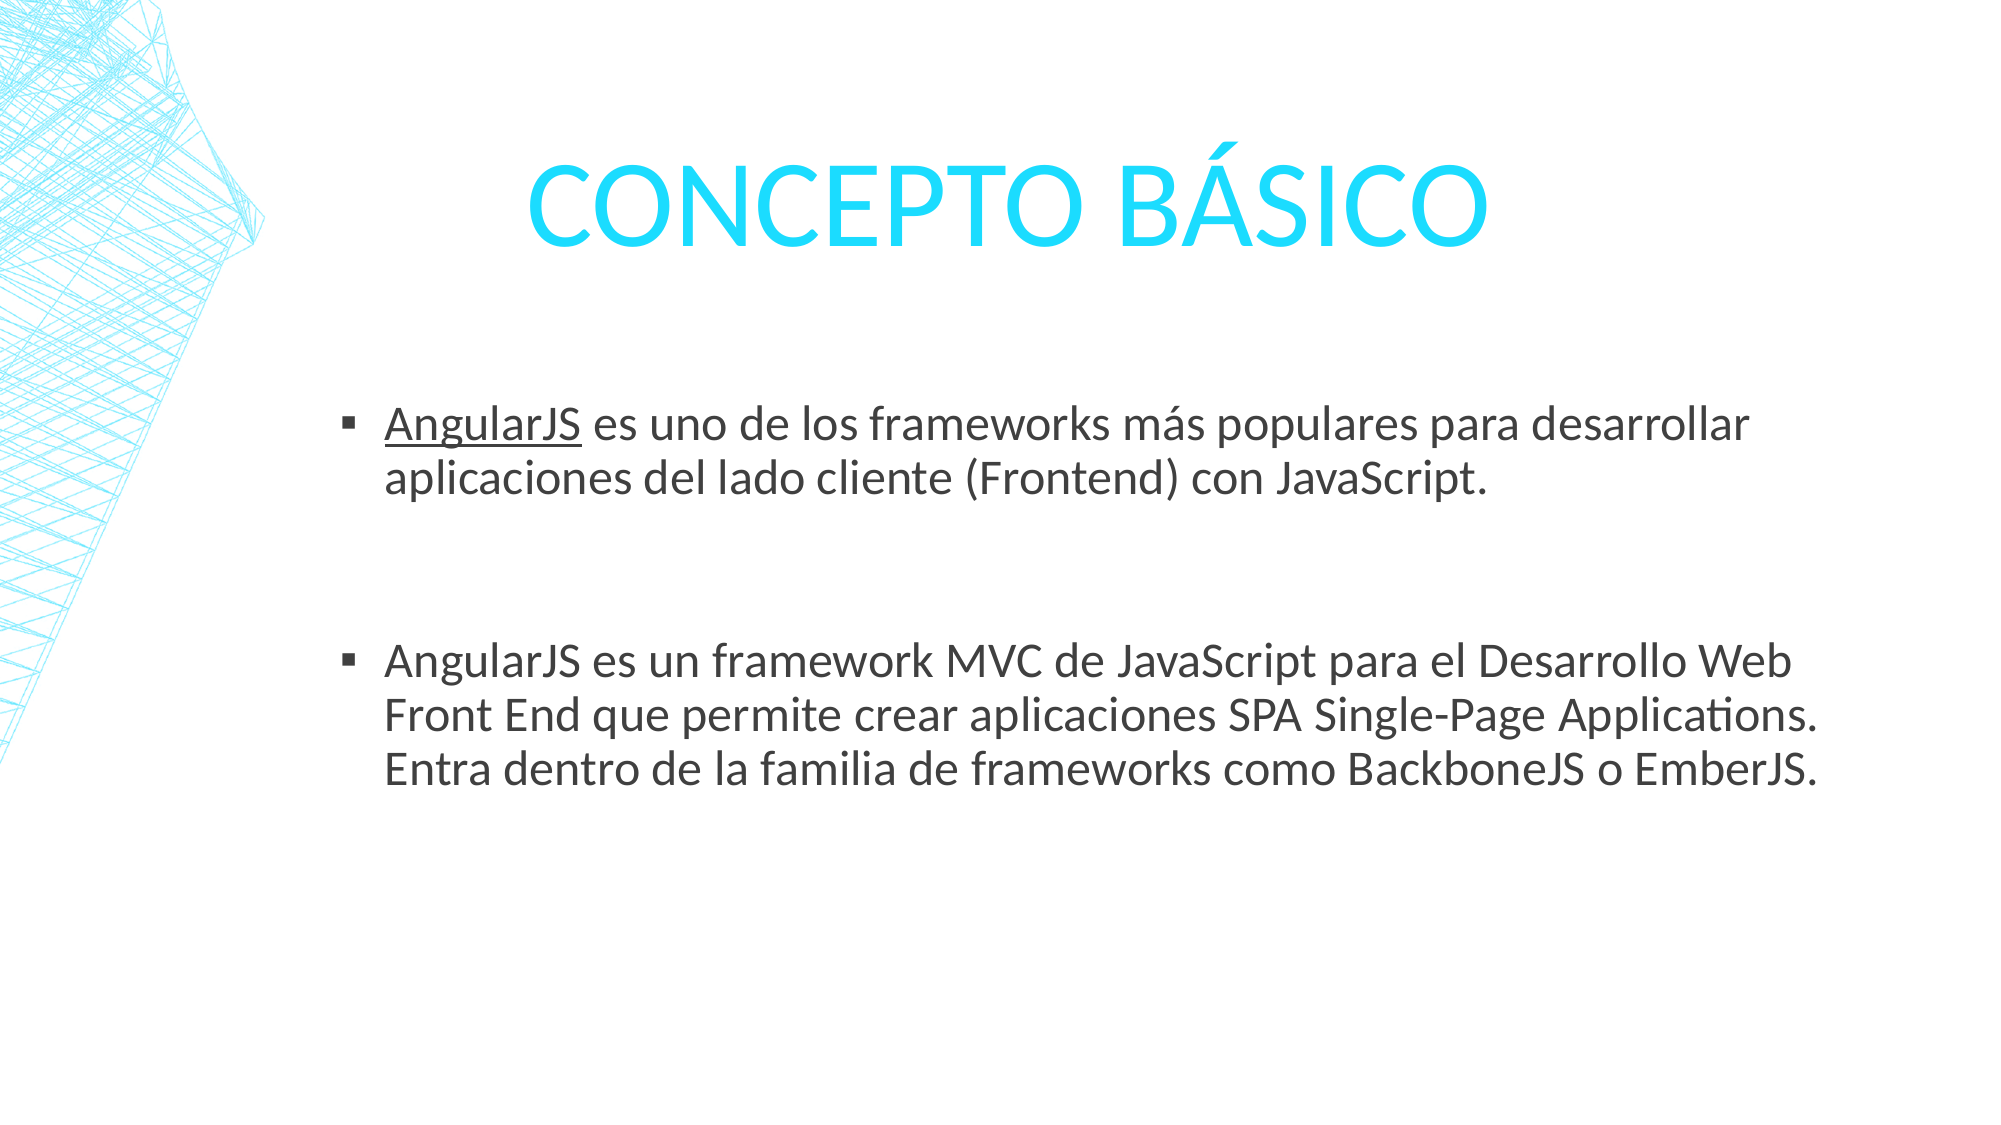

# CONCEPTO BÁSICO
AngularJS es uno de los frameworks más populares para desarrollar aplicaciones del lado cliente (Frontend) con JavaScript.

AngularJS es un framework MVC de JavaScript para el Desarrollo Web Front End que permite crear aplicaciones SPA Single-Page Applications. Entra dentro de la familia de frameworks como BackboneJS o EmberJS.